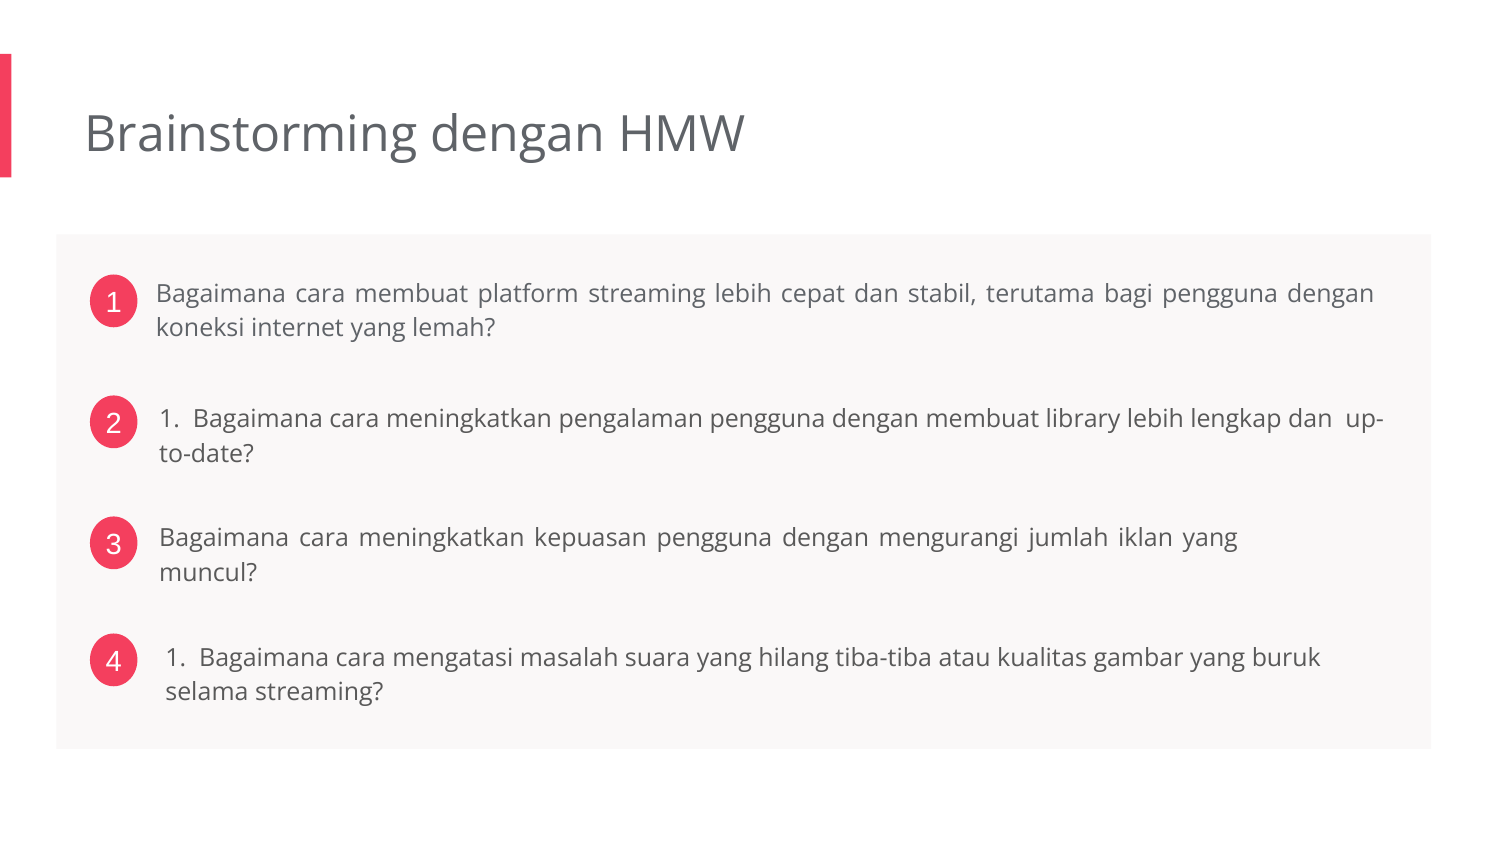

Brainstorming dengan HMW

Bagaimana cara membuat platform streaming lebih cepat dan stabil, terutama bagi pengguna dengan koneksi internet yang lemah?
1
1.  Bagaimana cara meningkatkan pengalaman pengguna dengan membuat library lebih lengkap dan  up-to-date?
2
Bagaimana cara meningkatkan kepuasan pengguna dengan mengurangi jumlah iklan yang muncul?
3
1.  Bagaimana cara mengatasi masalah suara yang hilang tiba-tiba atau kualitas gambar yang buruk selama streaming?
4